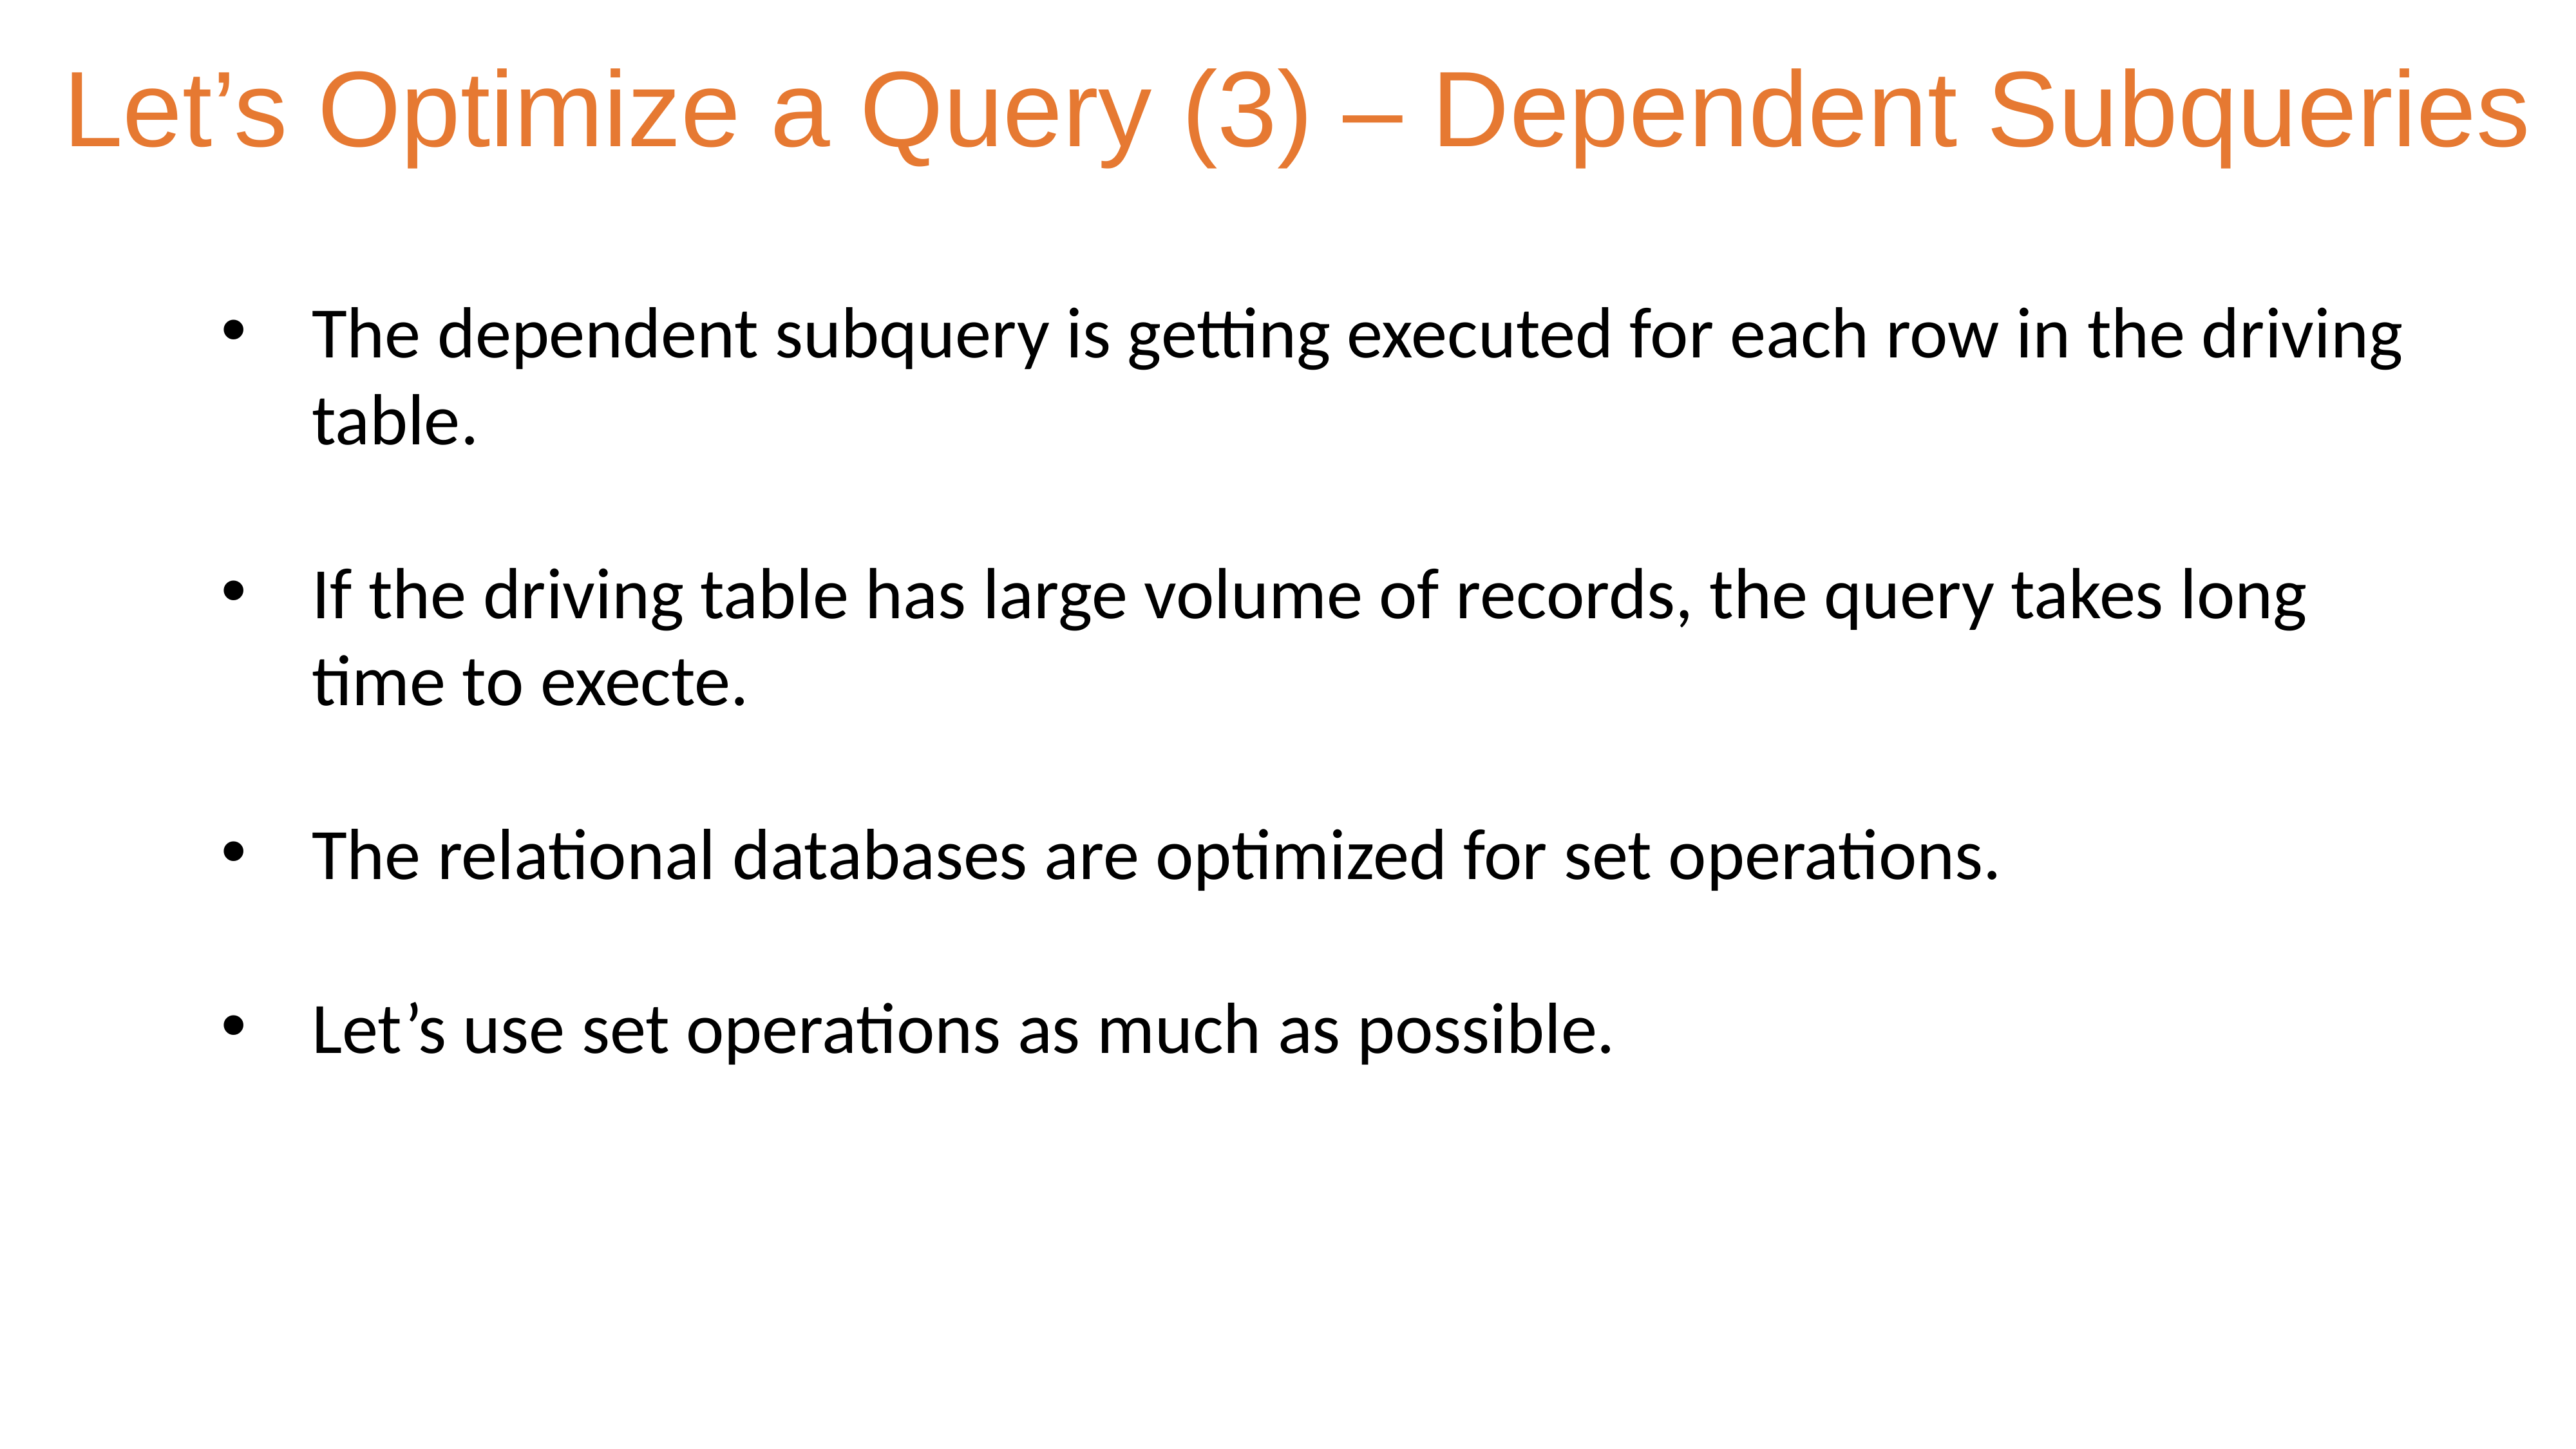

Let’s Optimize a Query (3) – Dependent Subqueries
The dependent subquery is getting executed for each row in the driving table.

If the driving table has large volume of records, the query takes long time to execte.

The relational databases are optimized for set operations.

Let’s use set operations as much as possible.